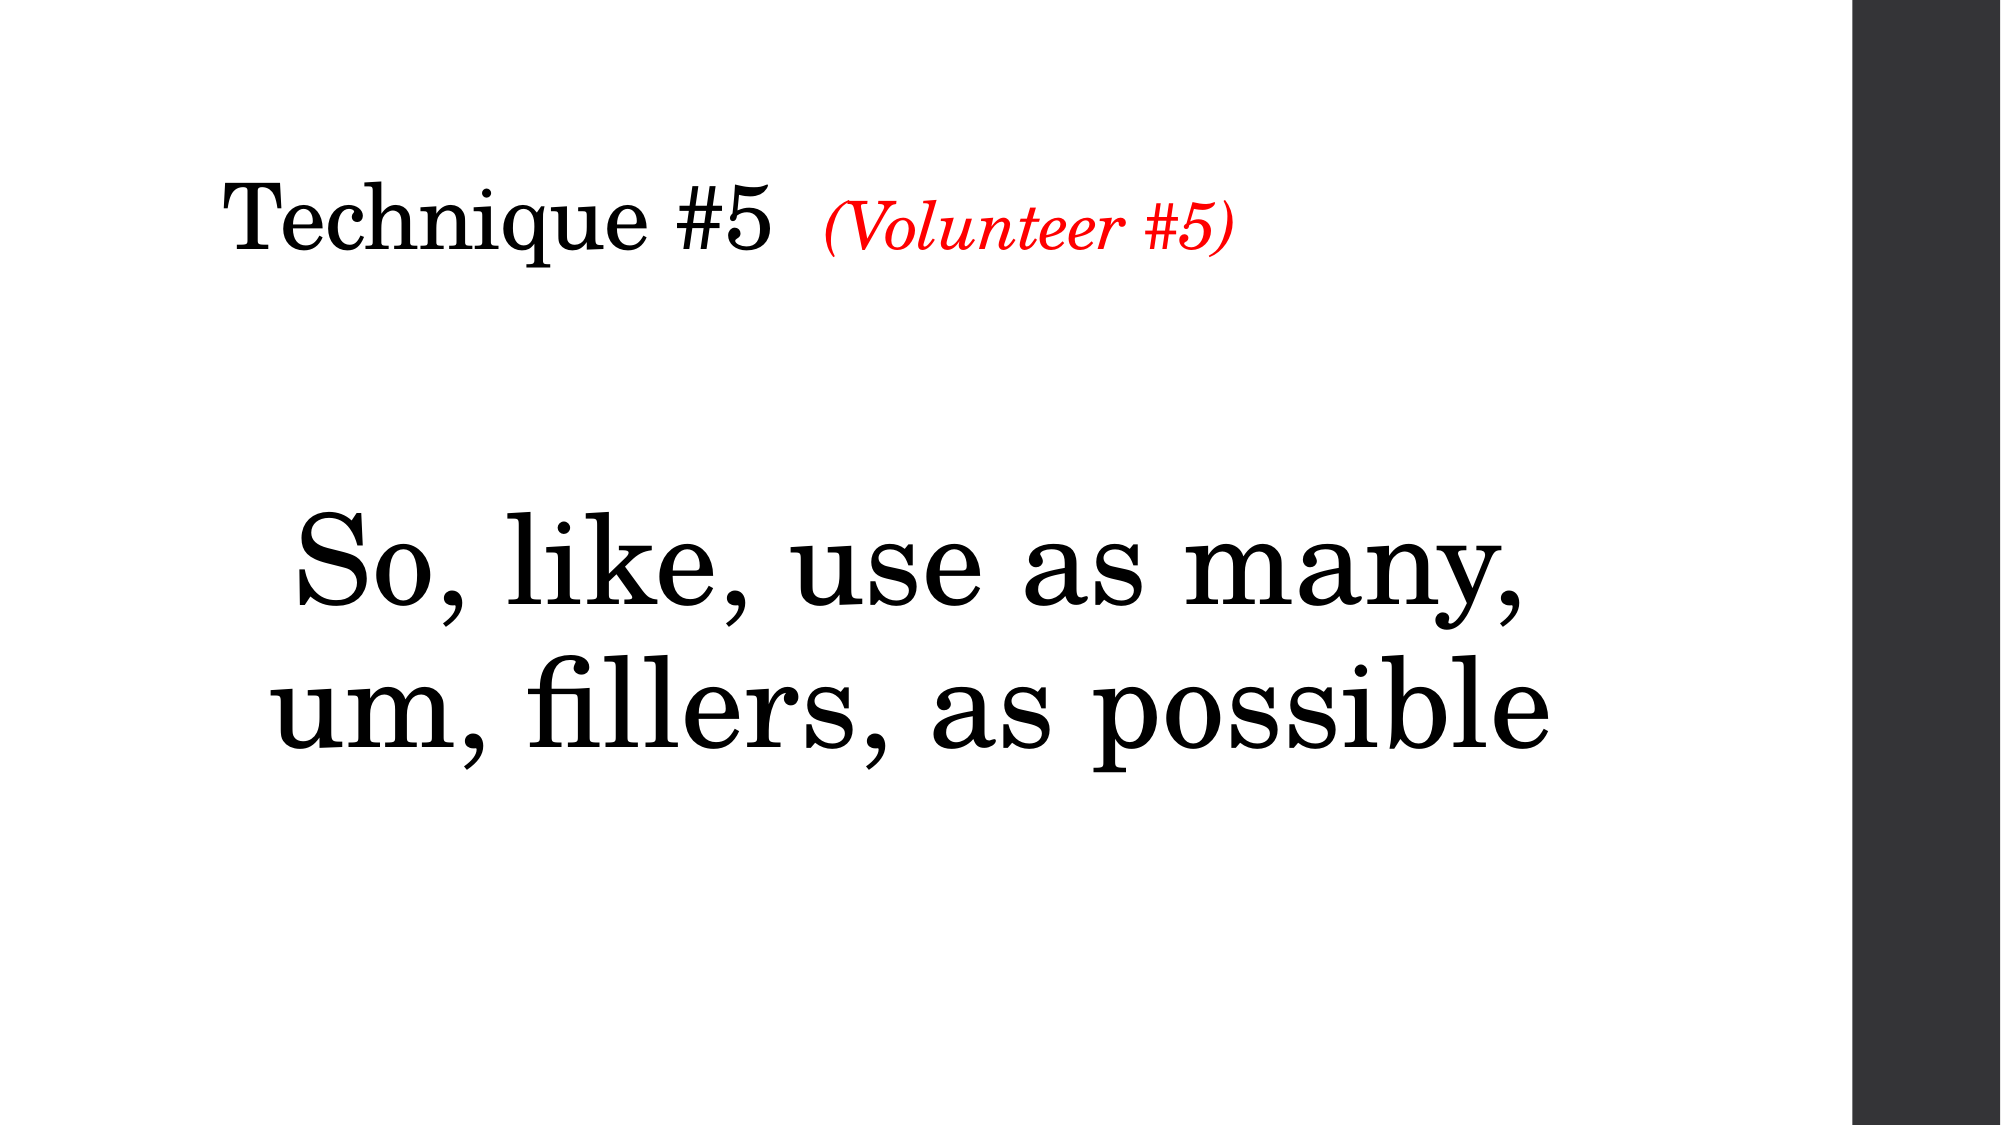

# Technique #5  (Volunteer #5)

So, like, use as many, um, fillers, as possible